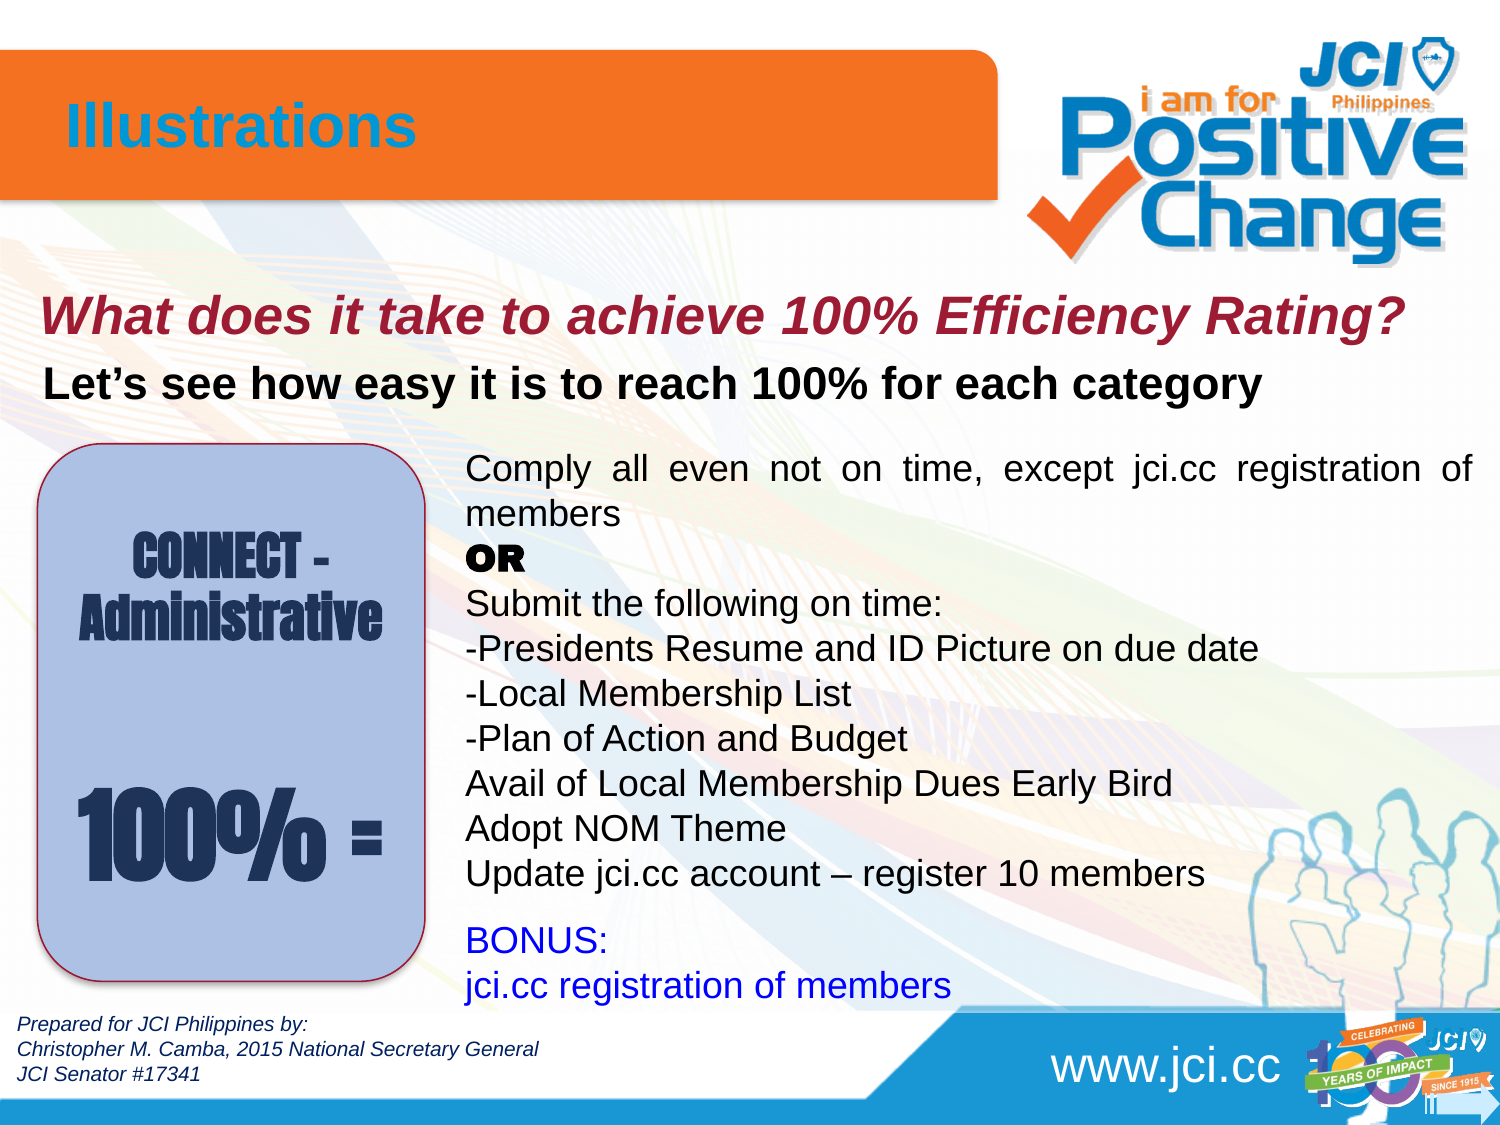

Illustrations
# What does it take to achieve 100% Efficiency Rating?
Let’s see how easy it is to reach 100% for each category
Comply all even not on time, except jci.cc registration of members
OR
Submit the following on time:
-Presidents Resume and ID Picture on due date
-Local Membership List
-Plan of Action and Budget
Avail of Local Membership Dues Early Bird
Adopt NOM Theme
Update jci.cc account – register 10 members

BONUS:
jci.cc registration of members

CONNECT – Administrative

100% =